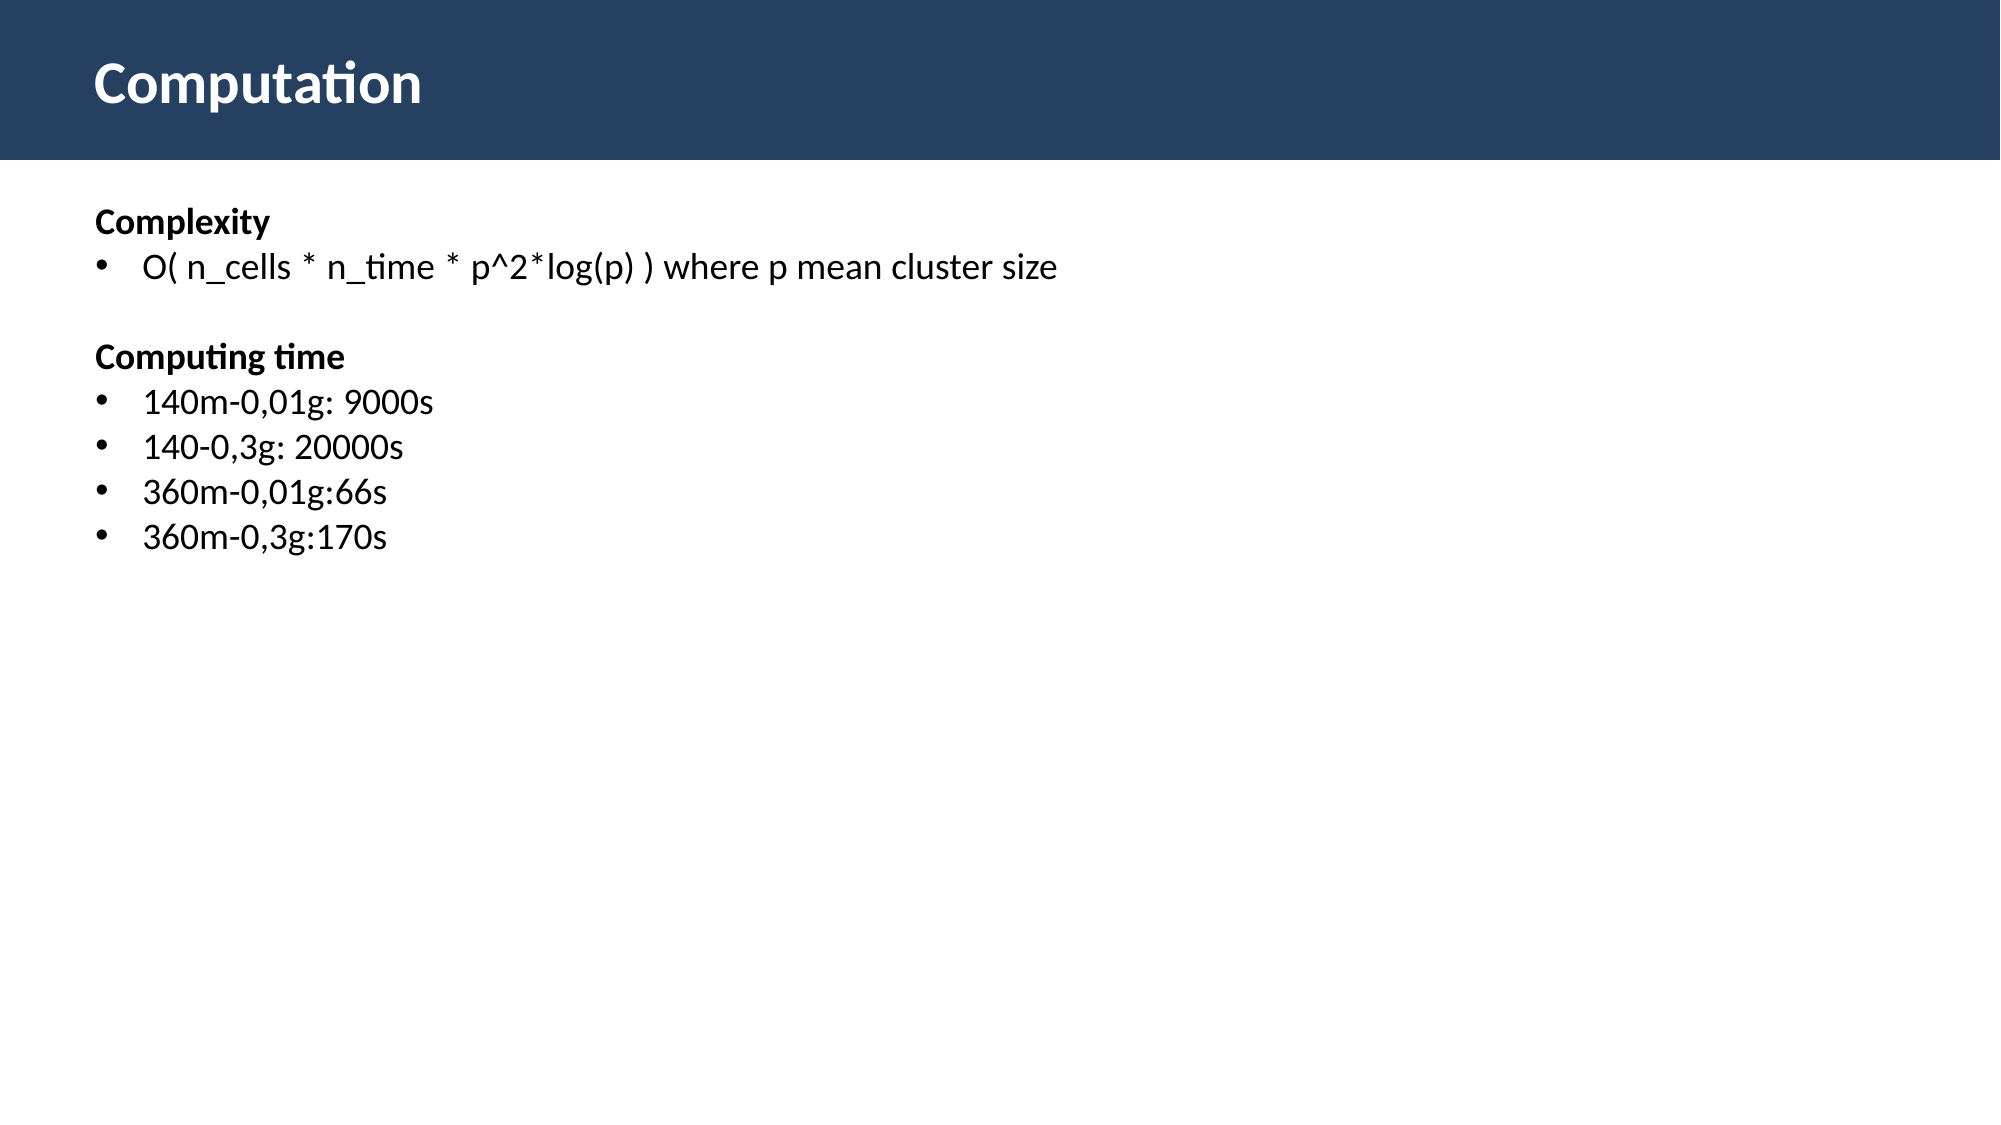

Computation
Complexity
O( n_cells * n_time * p^2*log(p) ) where p mean cluster size

Computing time
140m-0,01g: 9000s
140-0,3g: 20000s
360m-0,01g:66s
360m-0,3g:170s